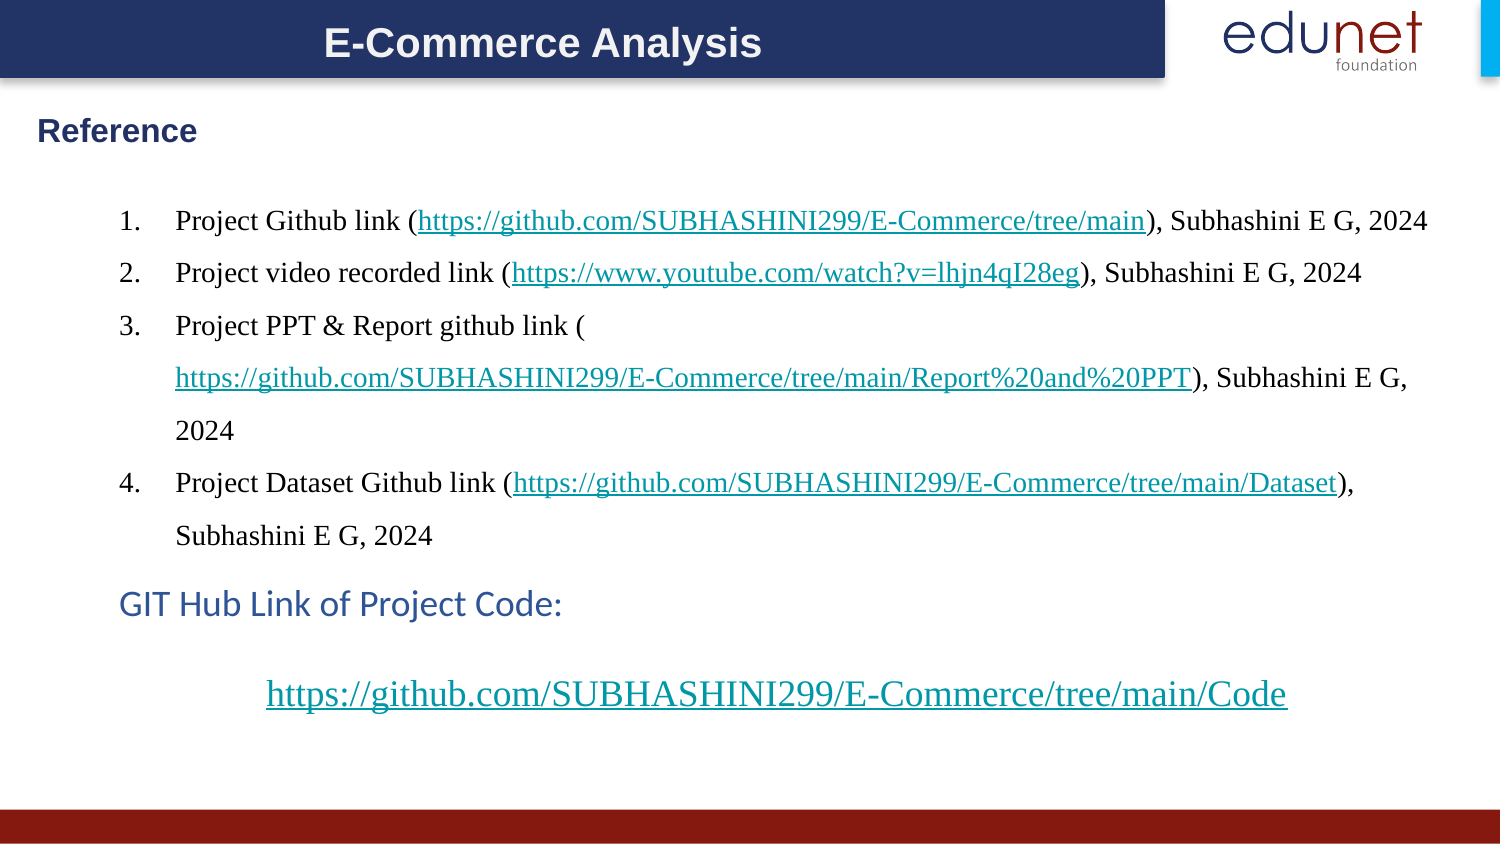

E-Commerce Analysis
Reference
Project Github link (https://github.com/SUBHASHINI299/E-Commerce/tree/main), Subhashini E G, 2024
Project video recorded link (https://www.youtube.com/watch?v=lhjn4qI28eg), Subhashini E G, 2024
Project PPT & Report github link (https://github.com/SUBHASHINI299/E-Commerce/tree/main/Report%20and%20PPT), Subhashini E G, 2024
Project Dataset Github link (https://github.com/SUBHASHINI299/E-Commerce/tree/main/Dataset), Subhashini E G, 2024
GIT Hub Link of Project Code:

https://github.com/SUBHASHINI299/E-Commerce/tree/main/Code